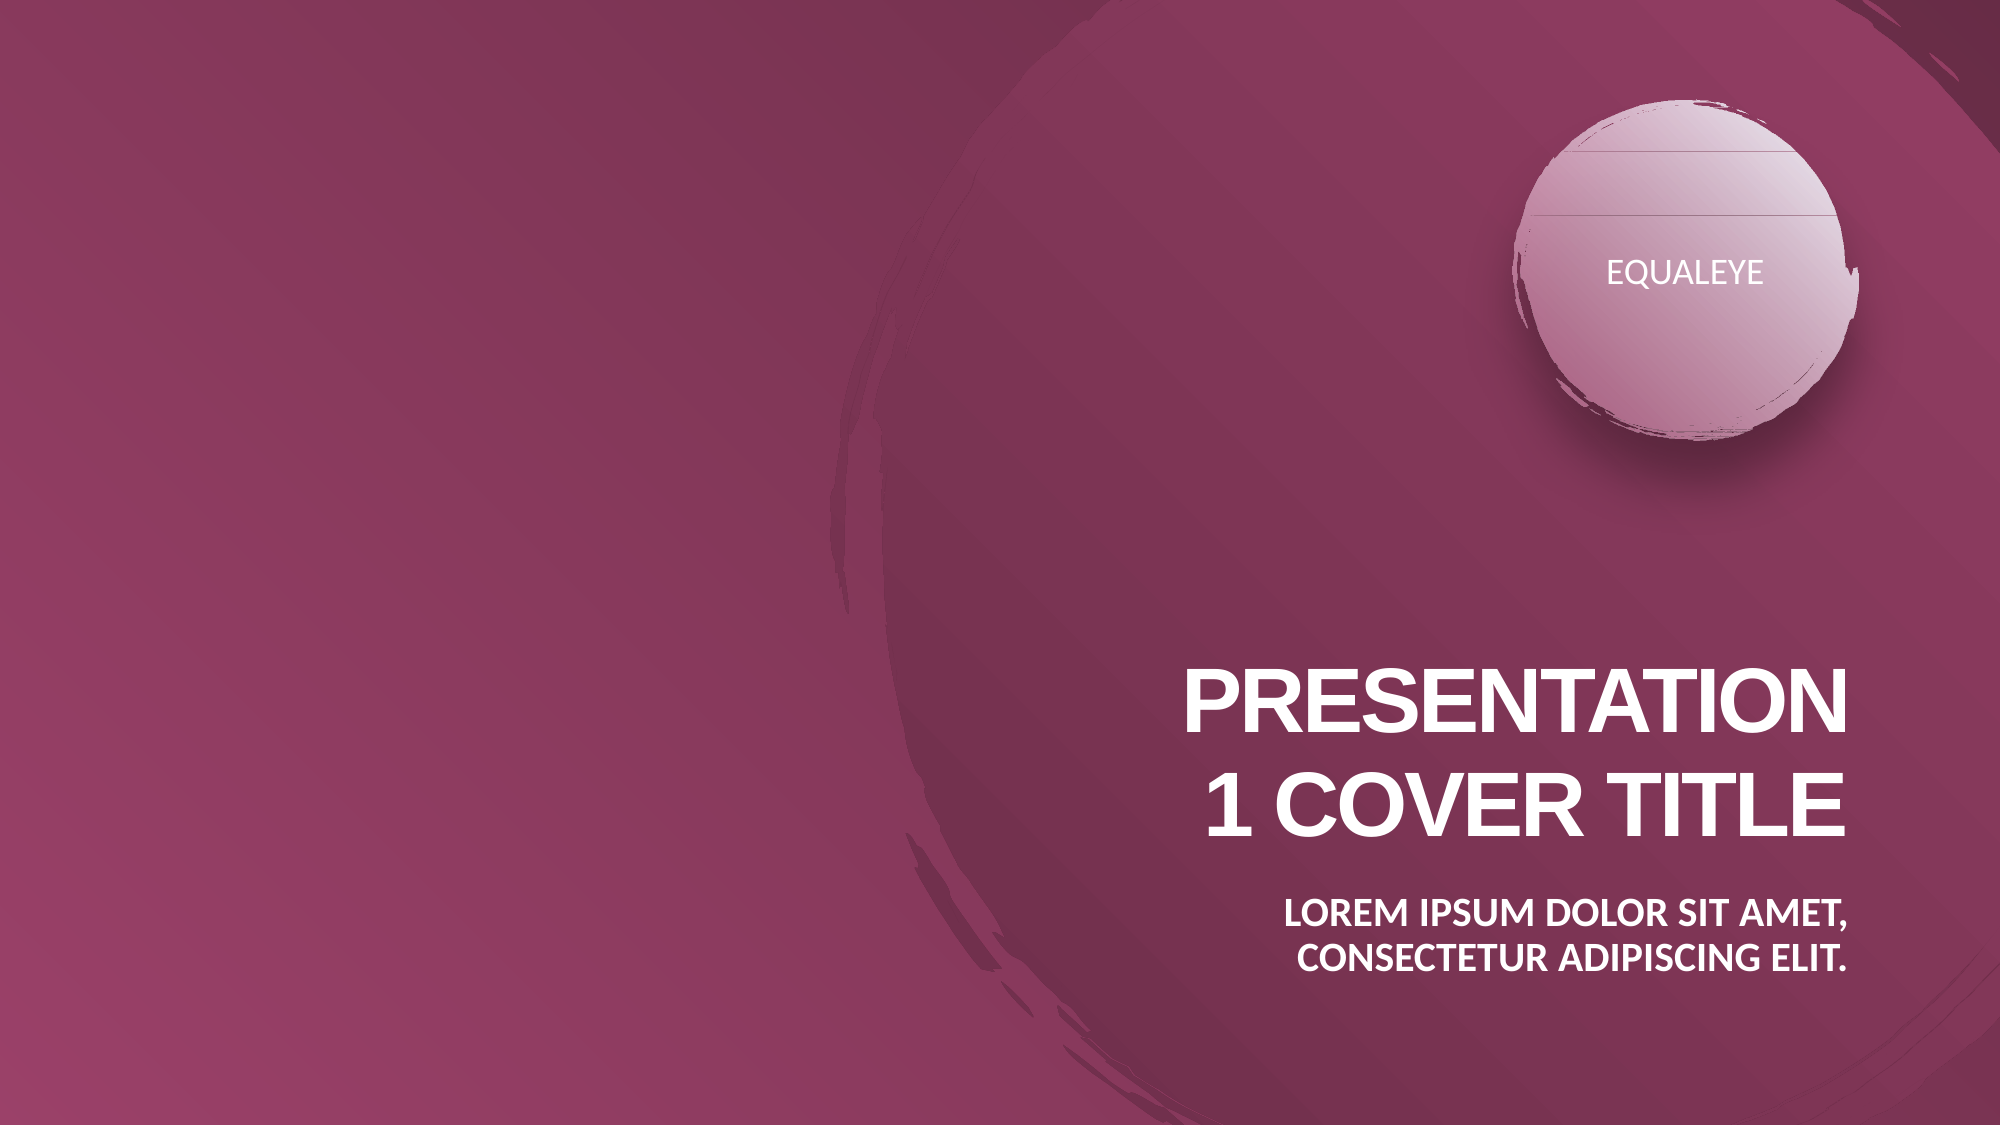

EQUALEYE
# PRESENTATION 1 COVER title
LOREM IPSUM DOLOR SIT AMET, CONSECTETUR ADIPISCING ELIT.